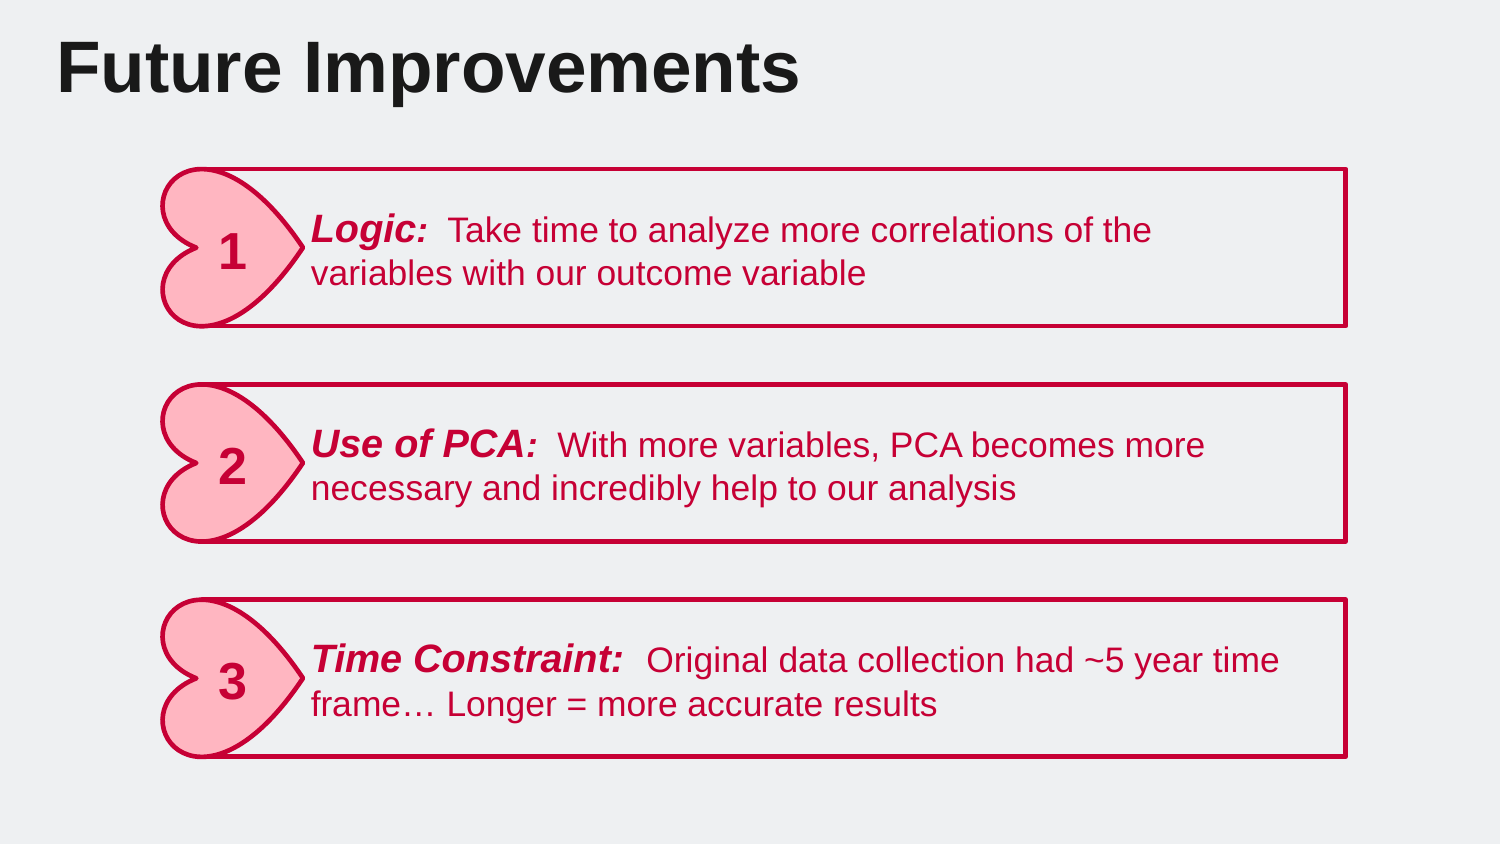

# Future Improvements
Logic:  Take time to analyze more correlations of the
variables with our outcome variable
1

Use of PCA:  With more variables, PCA becomes more necessary and incredibly help to our analysis
2

Time Constraint:  Original data collection had ~5 year time frame… Longer = more accurate results
3